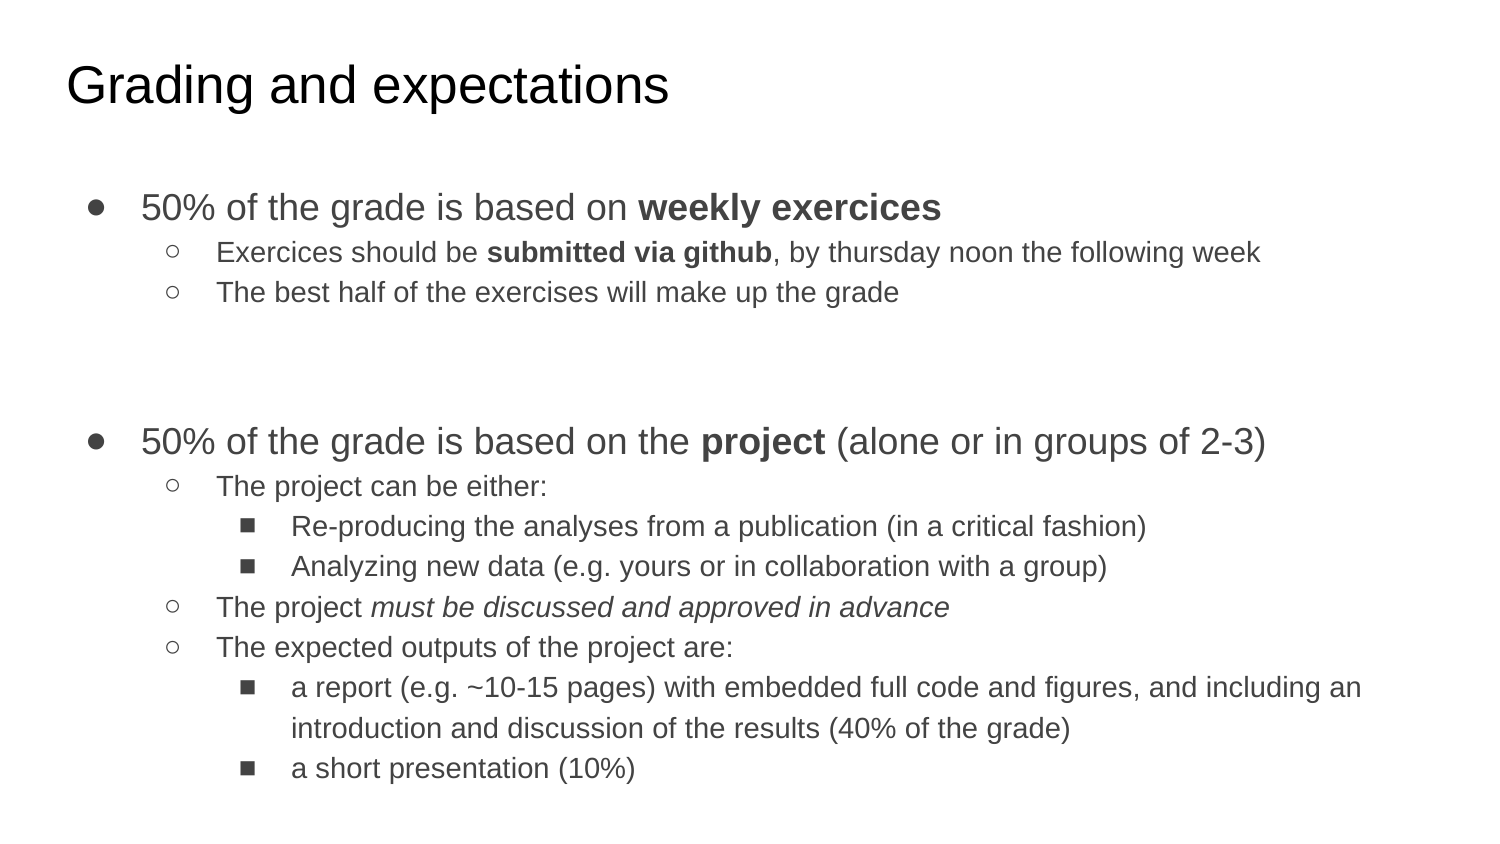

# Grading and expectations
50% of the grade is based on weekly exercices
Exercices should be submitted via github, by thursday noon the following week
The best half of the exercises will make up the grade

50% of the grade is based on the project (alone or in groups of 2-3)
The project can be either:
Re-producing the analyses from a publication (in a critical fashion)
Analyzing new data (e.g. yours or in collaboration with a group)
The project must be discussed and approved in advance
The expected outputs of the project are:
a report (e.g. ~10-15 pages) with embedded full code and figures, and including an introduction and discussion of the results (40% of the grade)
a short presentation (10%)